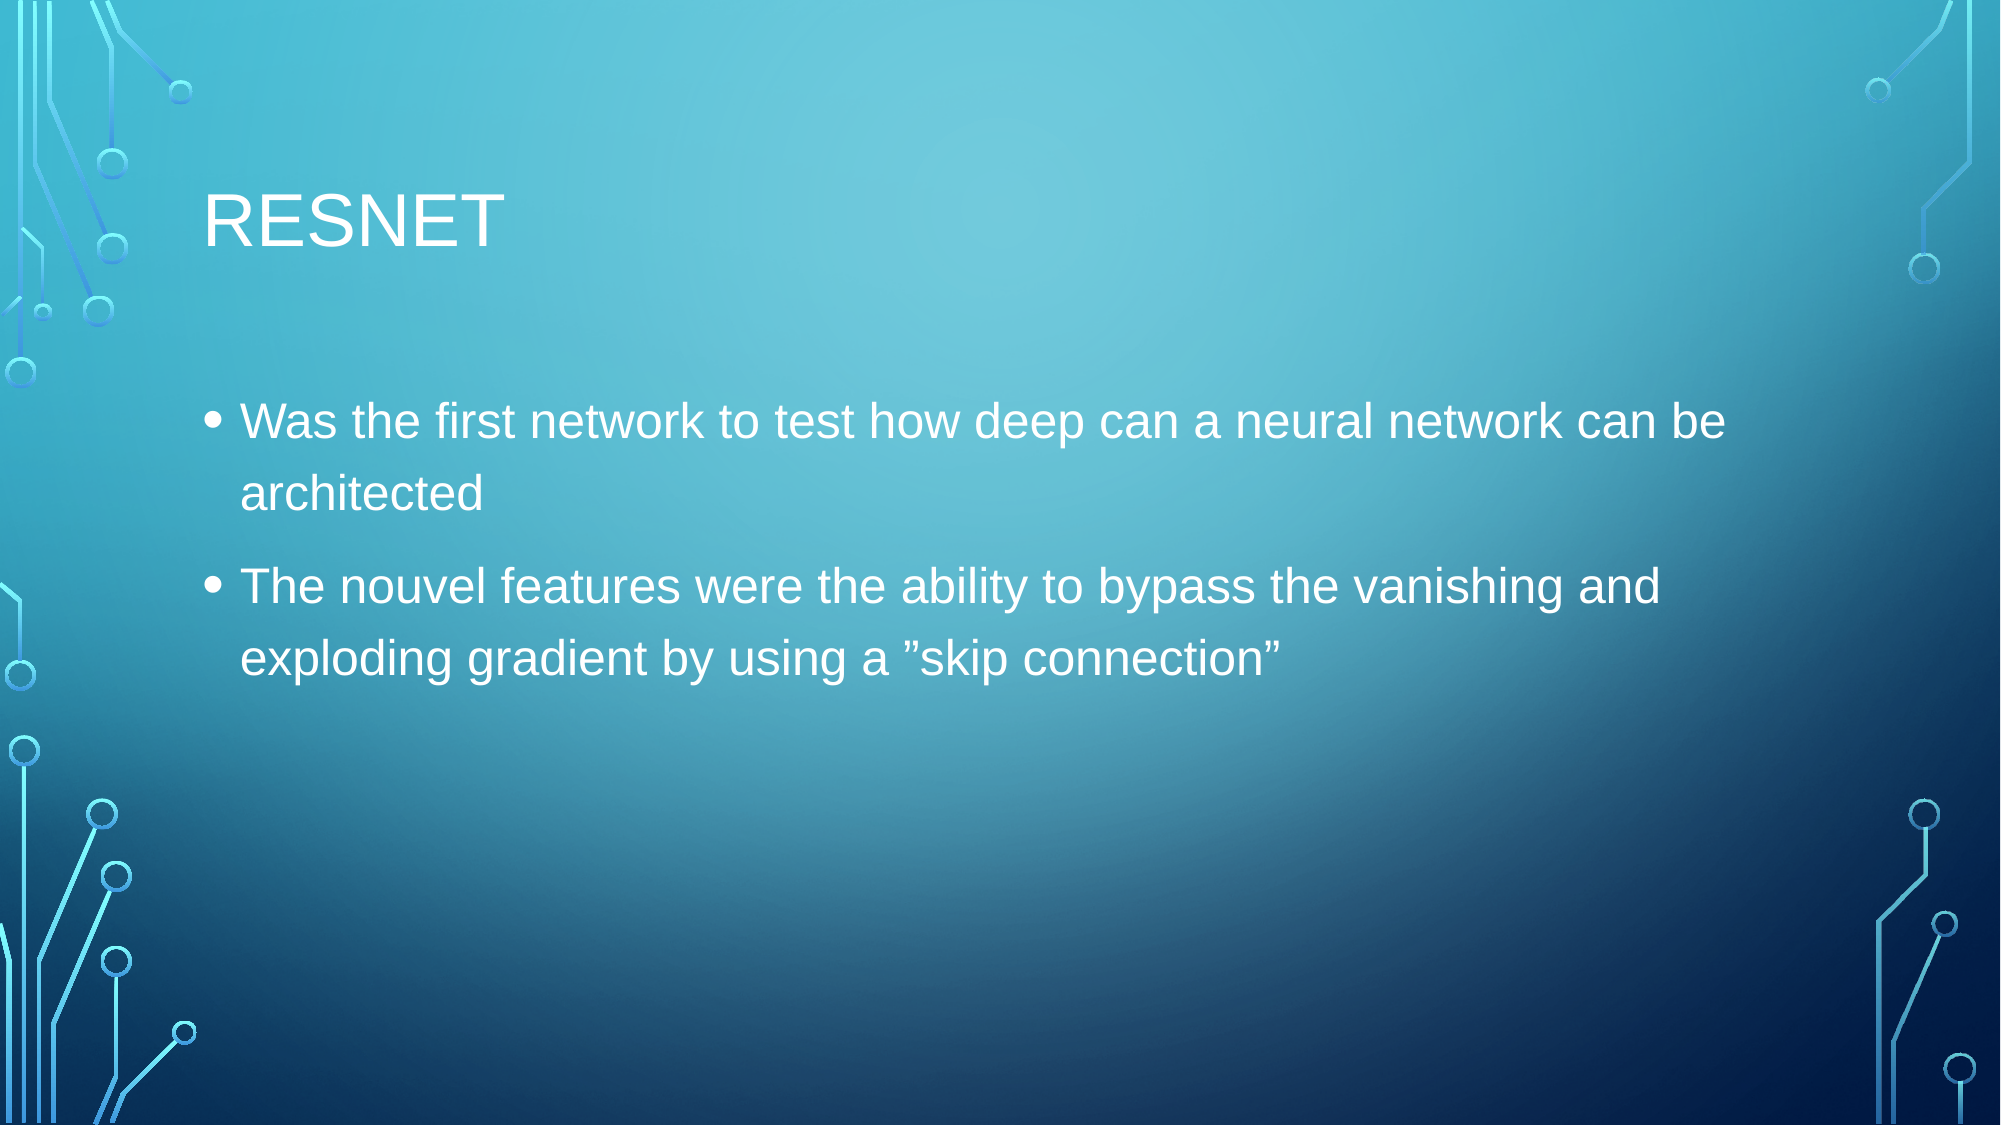

# RESNET
Was the first network to test how deep can a neural network can be architected
The nouvel features were the ability to bypass the vanishing and exploding gradient by using a ”skip connection”